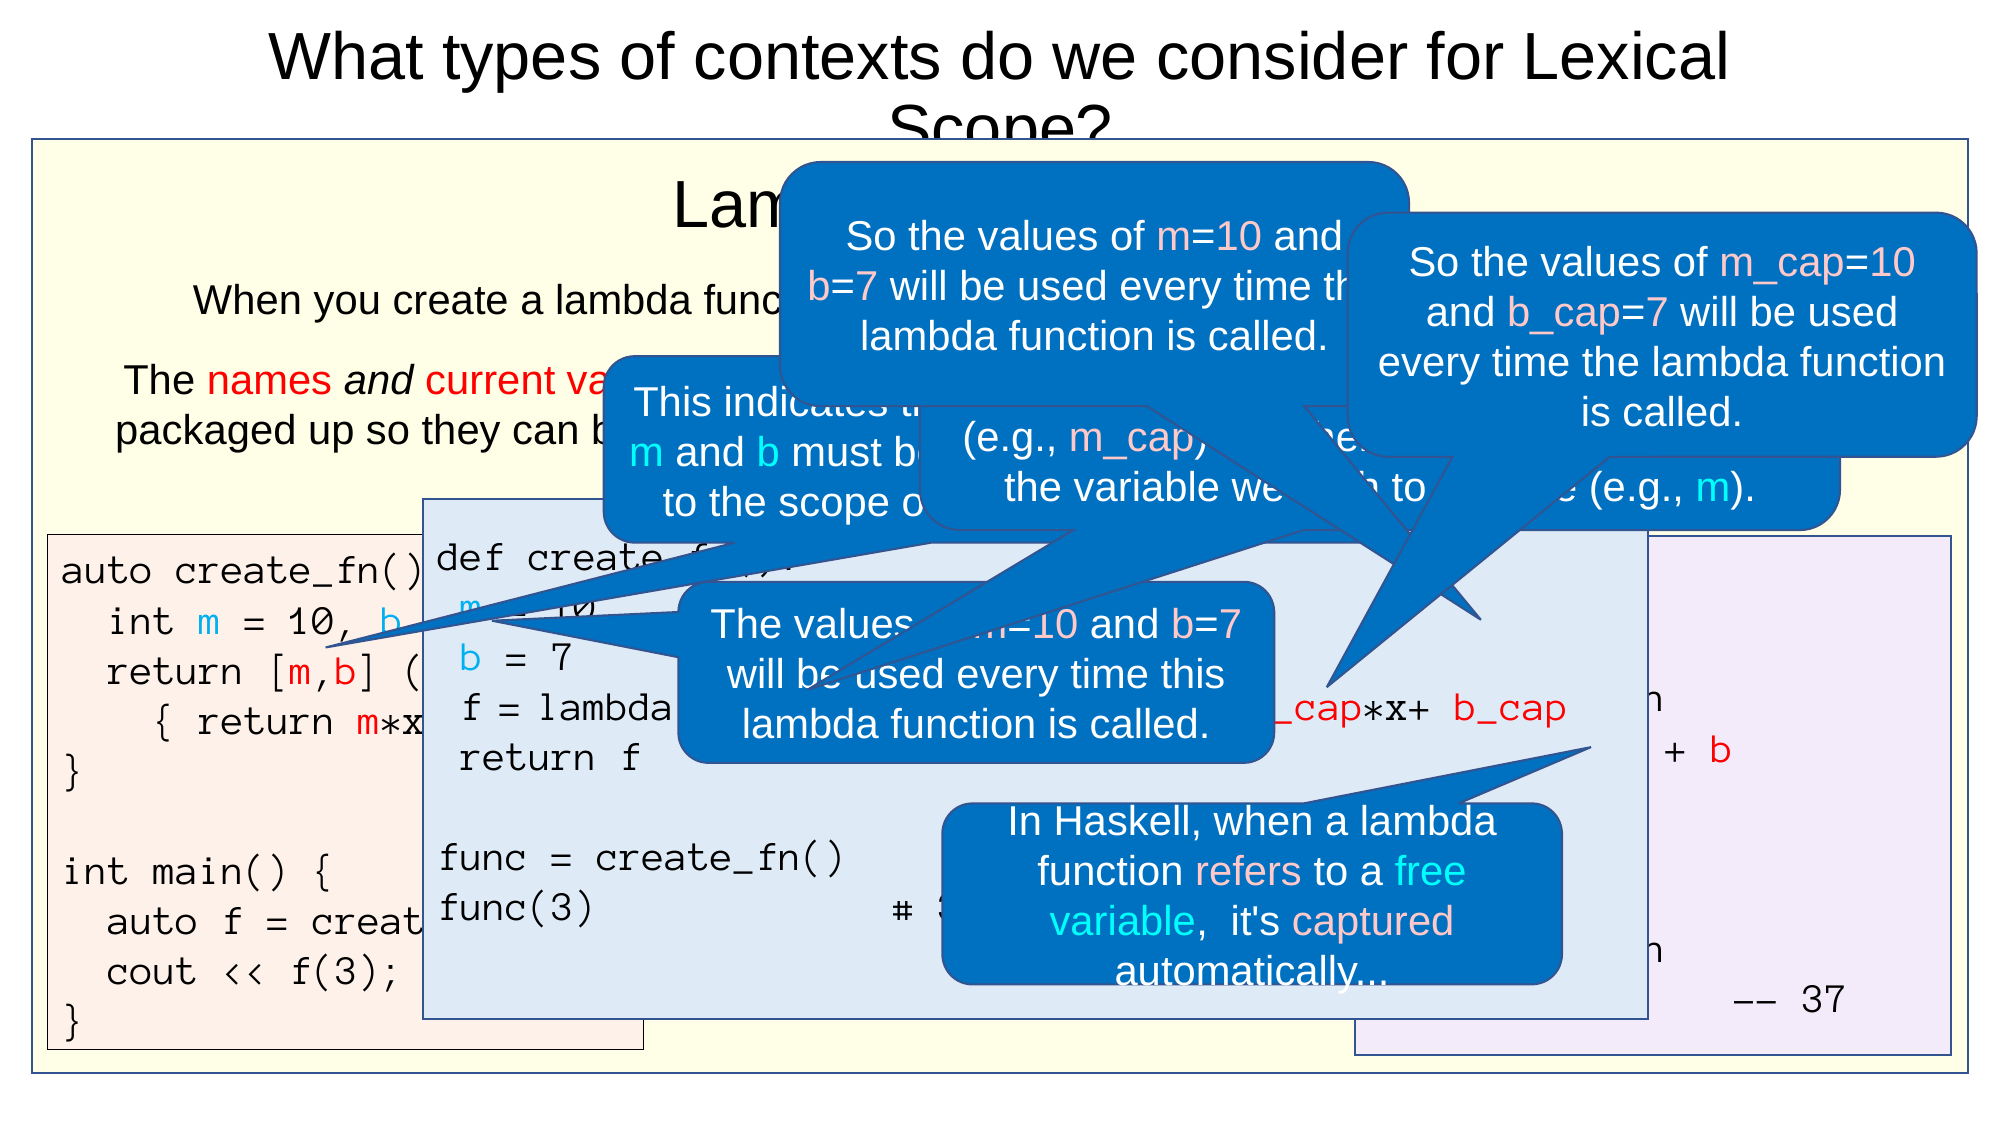

What types of contexts do we consider for Lexical Scope?

Lambda functions and Closures

So the values of m=10 and b=7 will be used every time the lambda function is called.
So the values of m_cap=10 and b_cap=7 will be used every time the lambda function is called.
When you create a lambda function, you may specify what "free variables" it captures.
In Python, this is how we capture a free variable in a lambda – we define a parameter (e.g., m_cap) and then set its default value to the variable we wish to capture (e.g., m).
The names and current values of these variables (when you create the lambda function) will be packaged up so they can be referred to by name when the anonymous function eventually runs.
This indicates that the current values of m and b must be "captured" and added  to the scope of this lambda function.
def create_fn():
 m = 10
 b = 7
 f = lambda x, m_cap = m, b_cap = b: m_cap*x+ b_cap
 return f

func = create_fn()
func(3)             # 37

https://www.cs.rhodes.edu/~kirlinp/courses/proglang/f17/lectures/360-lect12-slides.pdf
auto create_fn() {
  int m = 10, b = 7;
  return [m,b] (int x)
    { return m*x + b; };
}

int main() {
  auto f = create_fn();
  cout << f(3);   // 37
}
create_fn =
 let m = 10
     b = 7 in
   \x -> m*x + b

f = create_fn
f(3)            -- 37

The values of m=10 and b=7 will be used every time this lambda function is called.
In Haskell, when a lambda function refers to a free variable,  it's captured automatically...